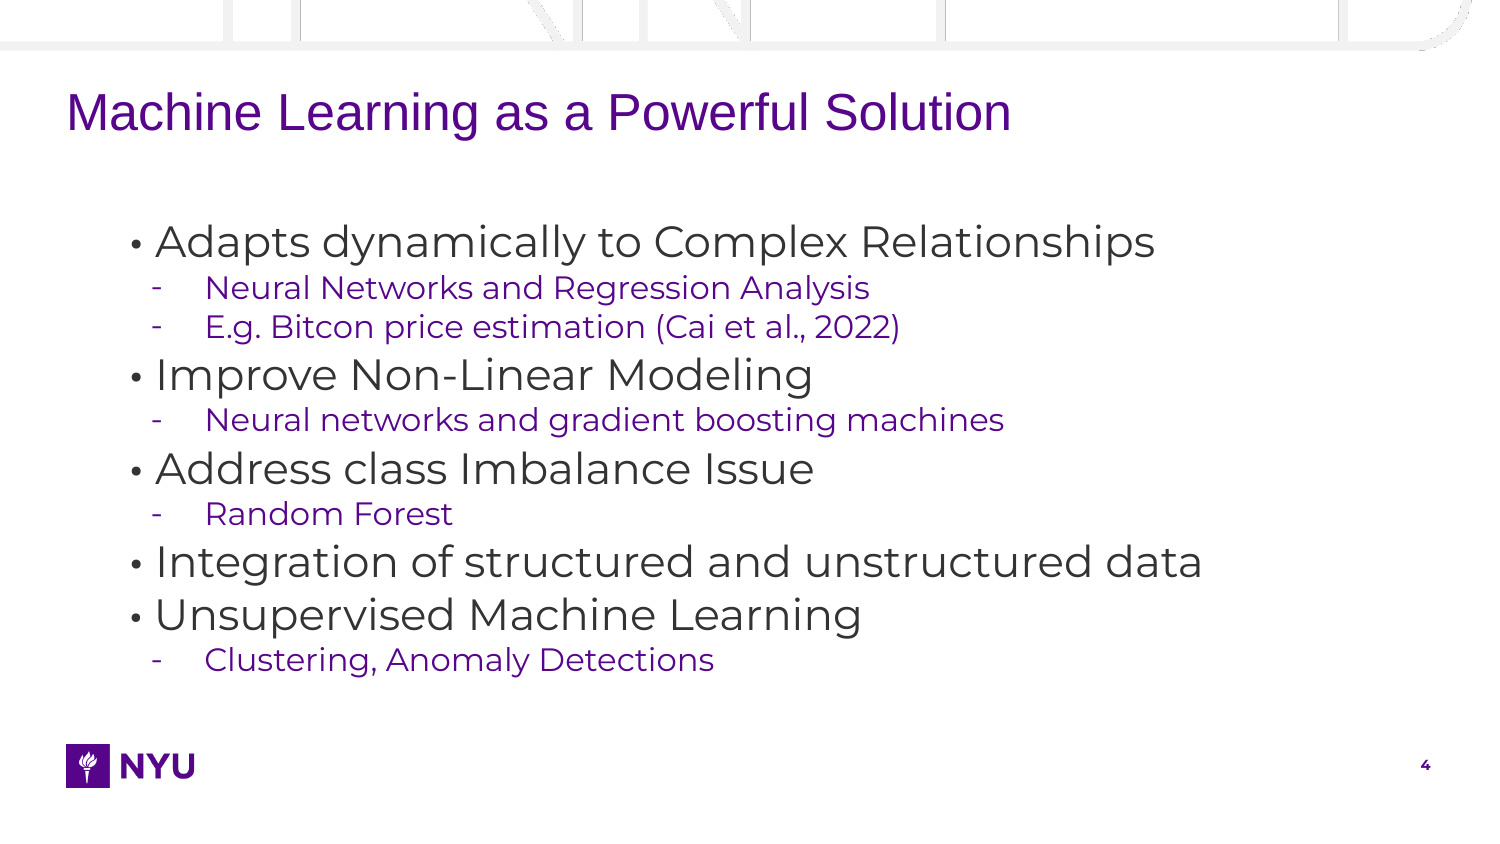

# Machine Learning as a Powerful Solution
· Adapts dynamically to Complex Relationships
Neural Networks and Regression Analysis
E.g. Bitcon price estimation (Cai et al., 2022)
· Improve Non-Linear Modeling
Neural networks and gradient boosting machines
· Address class Imbalance Issue
Random Forest
· Integration of structured and unstructured data
· Unsupervised Machine Learning
Clustering, Anomaly Detections